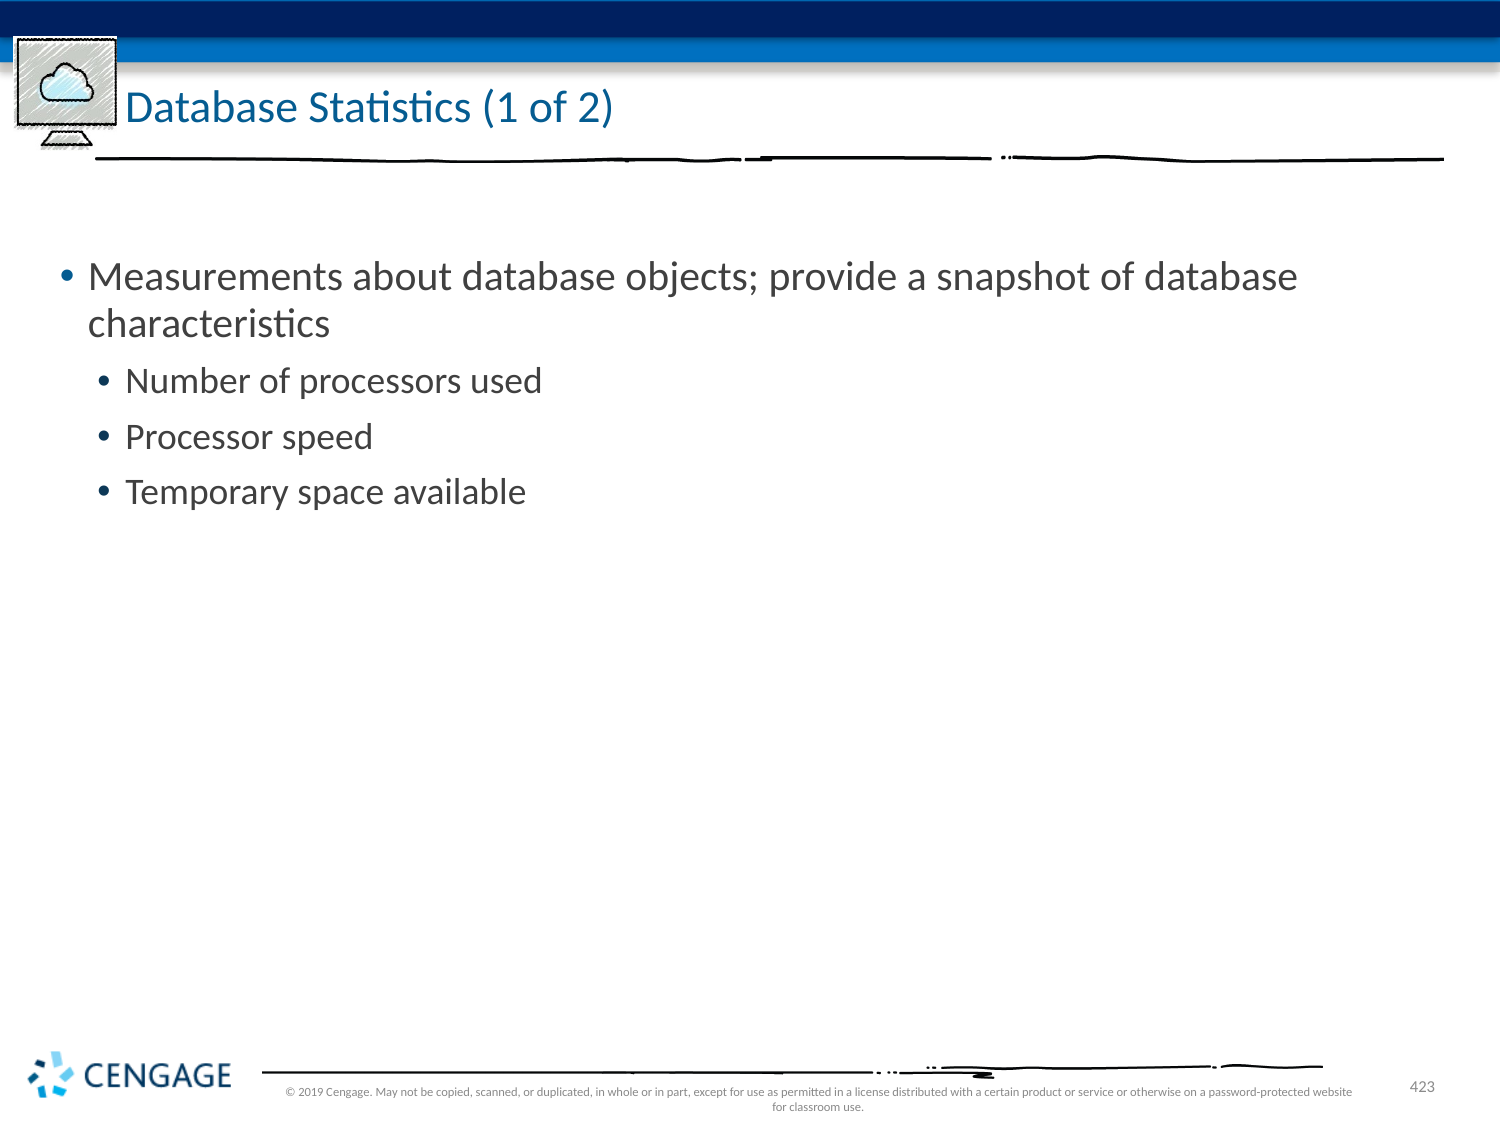

# Database Statistics (1 of 2)
Measurements about database objects; provide a snapshot of database characteristics
Number of processors used
Processor speed
Temporary space available
© 2019 Cengage. May not be copied, scanned, or duplicated, in whole or in part, except for use as permitted in a license distributed with a certain product or service or otherwise on a password-protected website for classroom use.